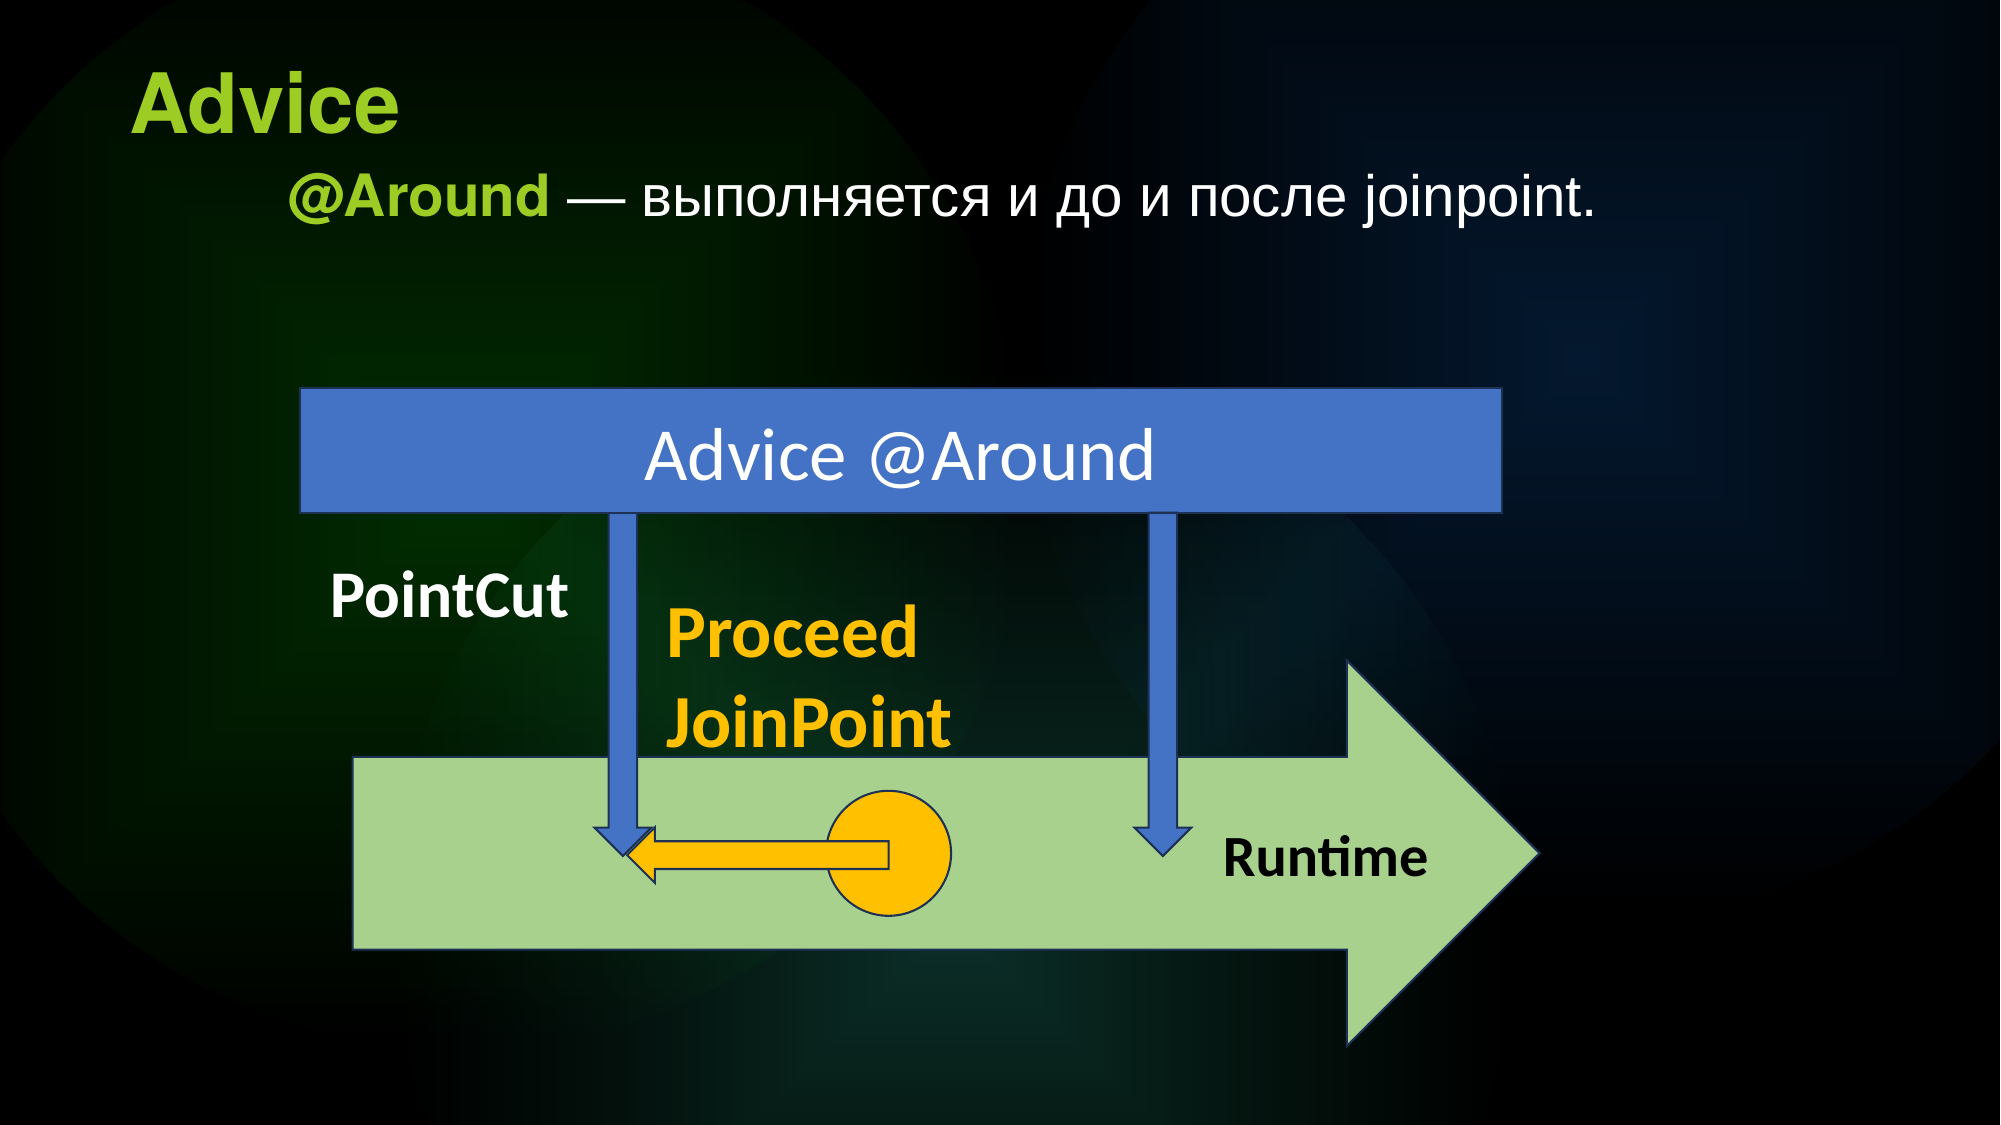

Advice

@Around — выполняется и до и после joinpoint.
Advice @Around

PointCut
Proceed JoinPoint
Runtime